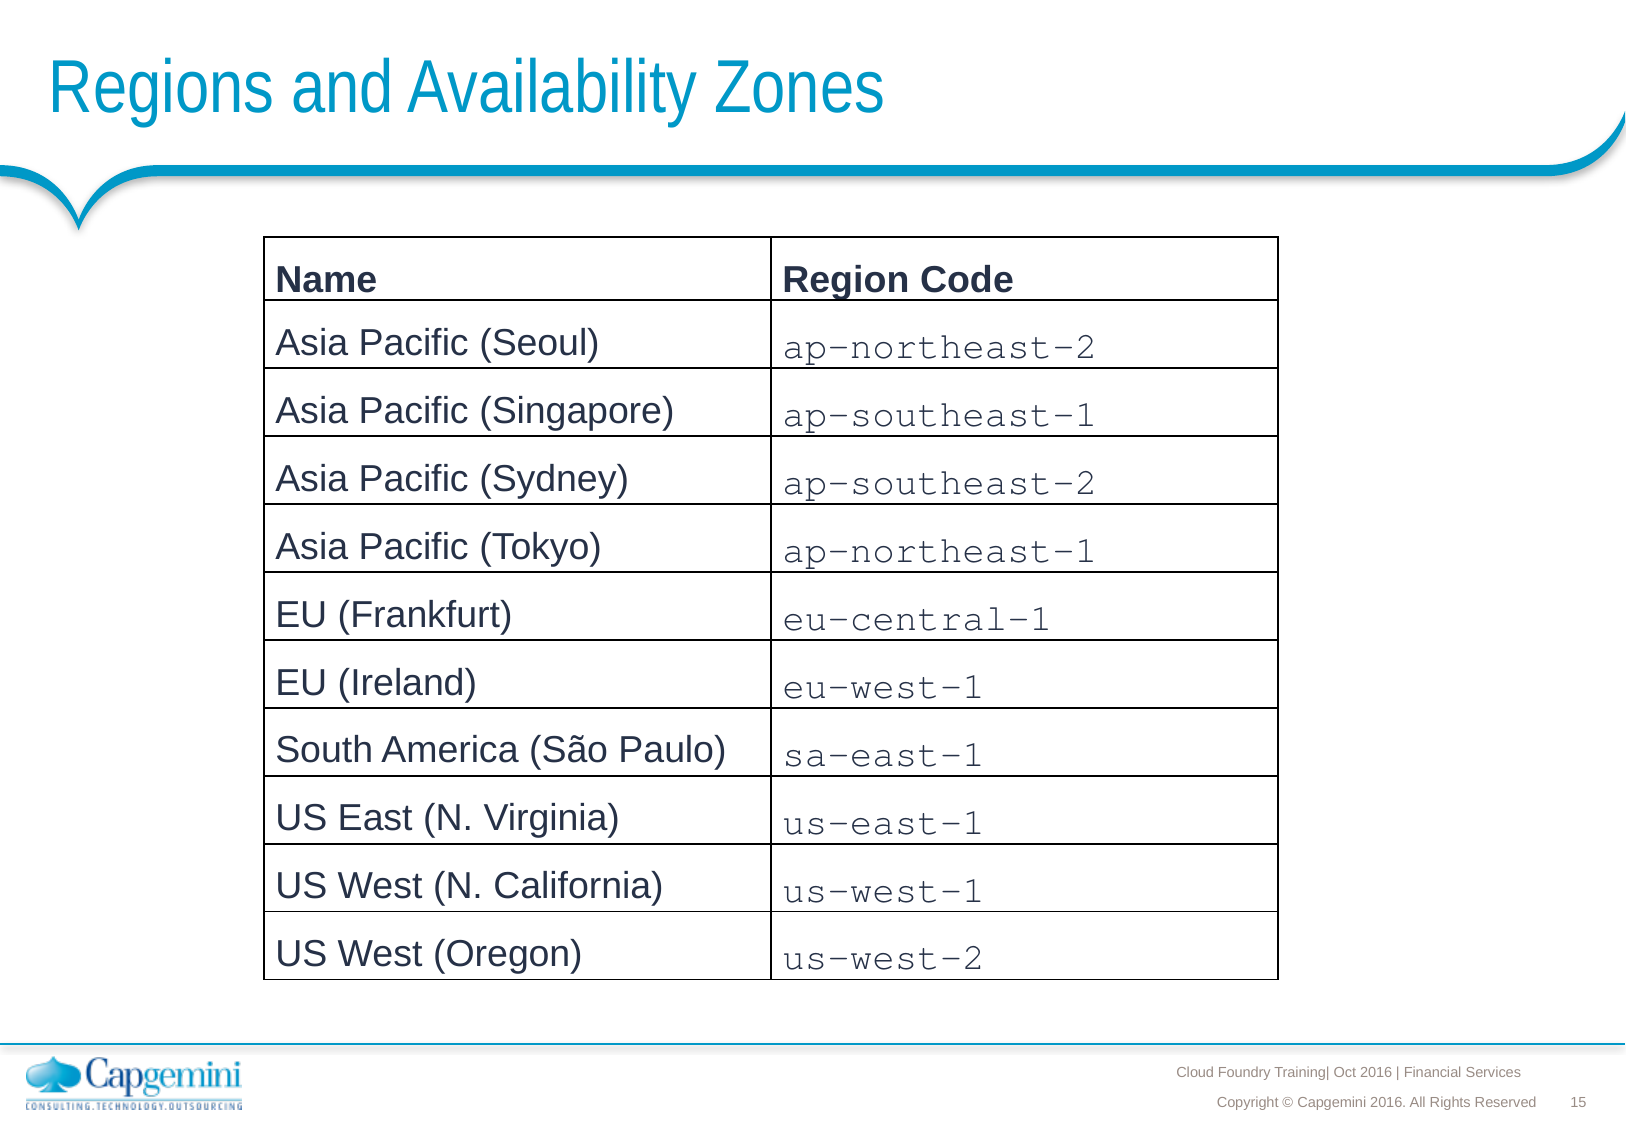

# Regions and Availability Zones
| Name | Region Code |
| --- | --- |
| Asia Pacific (Seoul) | ap-northeast-2 |
| Asia Pacific (Singapore) | ap-southeast-1 |
| Asia Pacific (Sydney) | ap-southeast-2 |
| Asia Pacific (Tokyo) | ap-northeast-1 |
| EU (Frankfurt) | eu-central-1 |
| EU (Ireland) | eu-west-1 |
| South America (São Paulo) | sa-east-1 |
| US East (N. Virginia) | us-east-1 |
| US West (N. California) | us-west-1 |
| US West (Oregon) | us-west-2 |